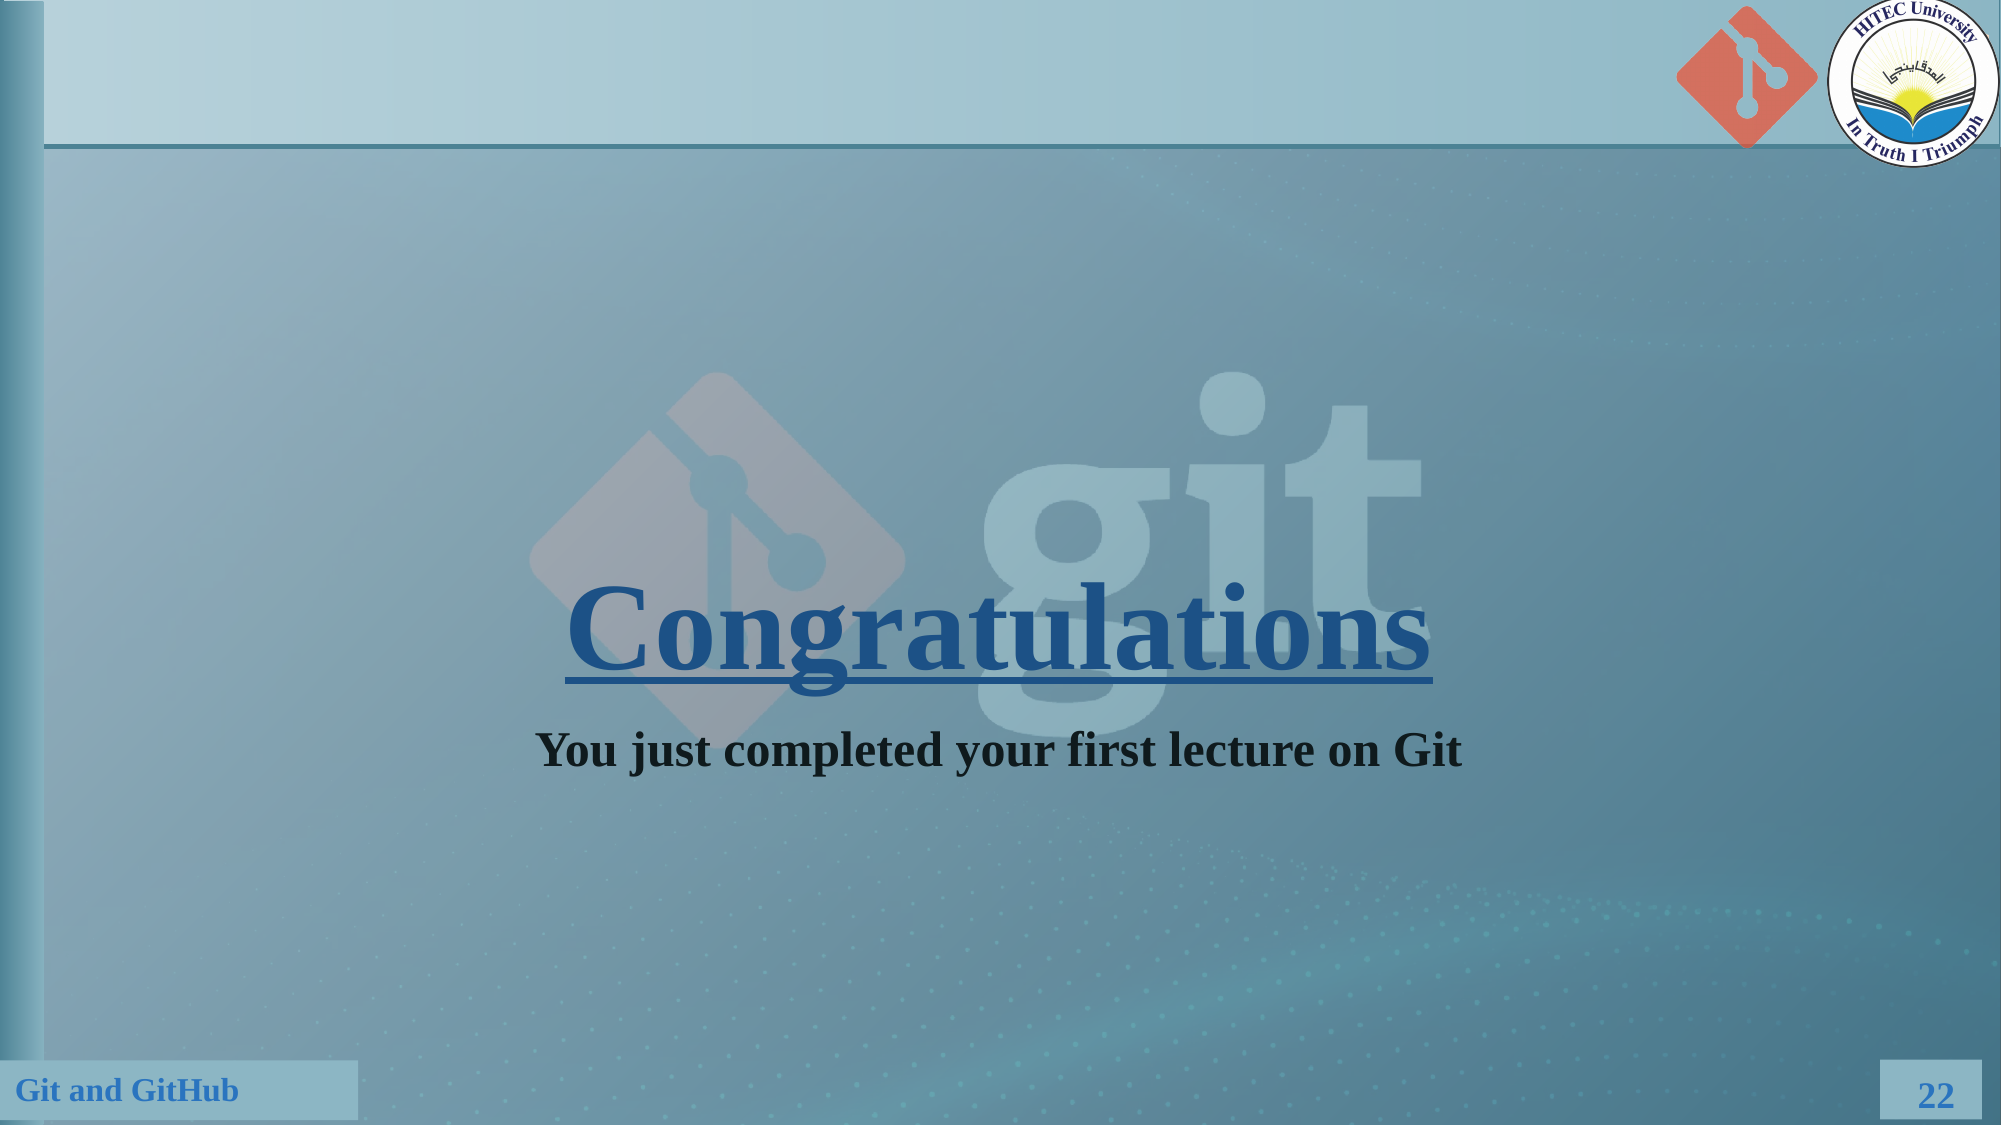

# Congratulations
You just completed your first lecture on Git
22